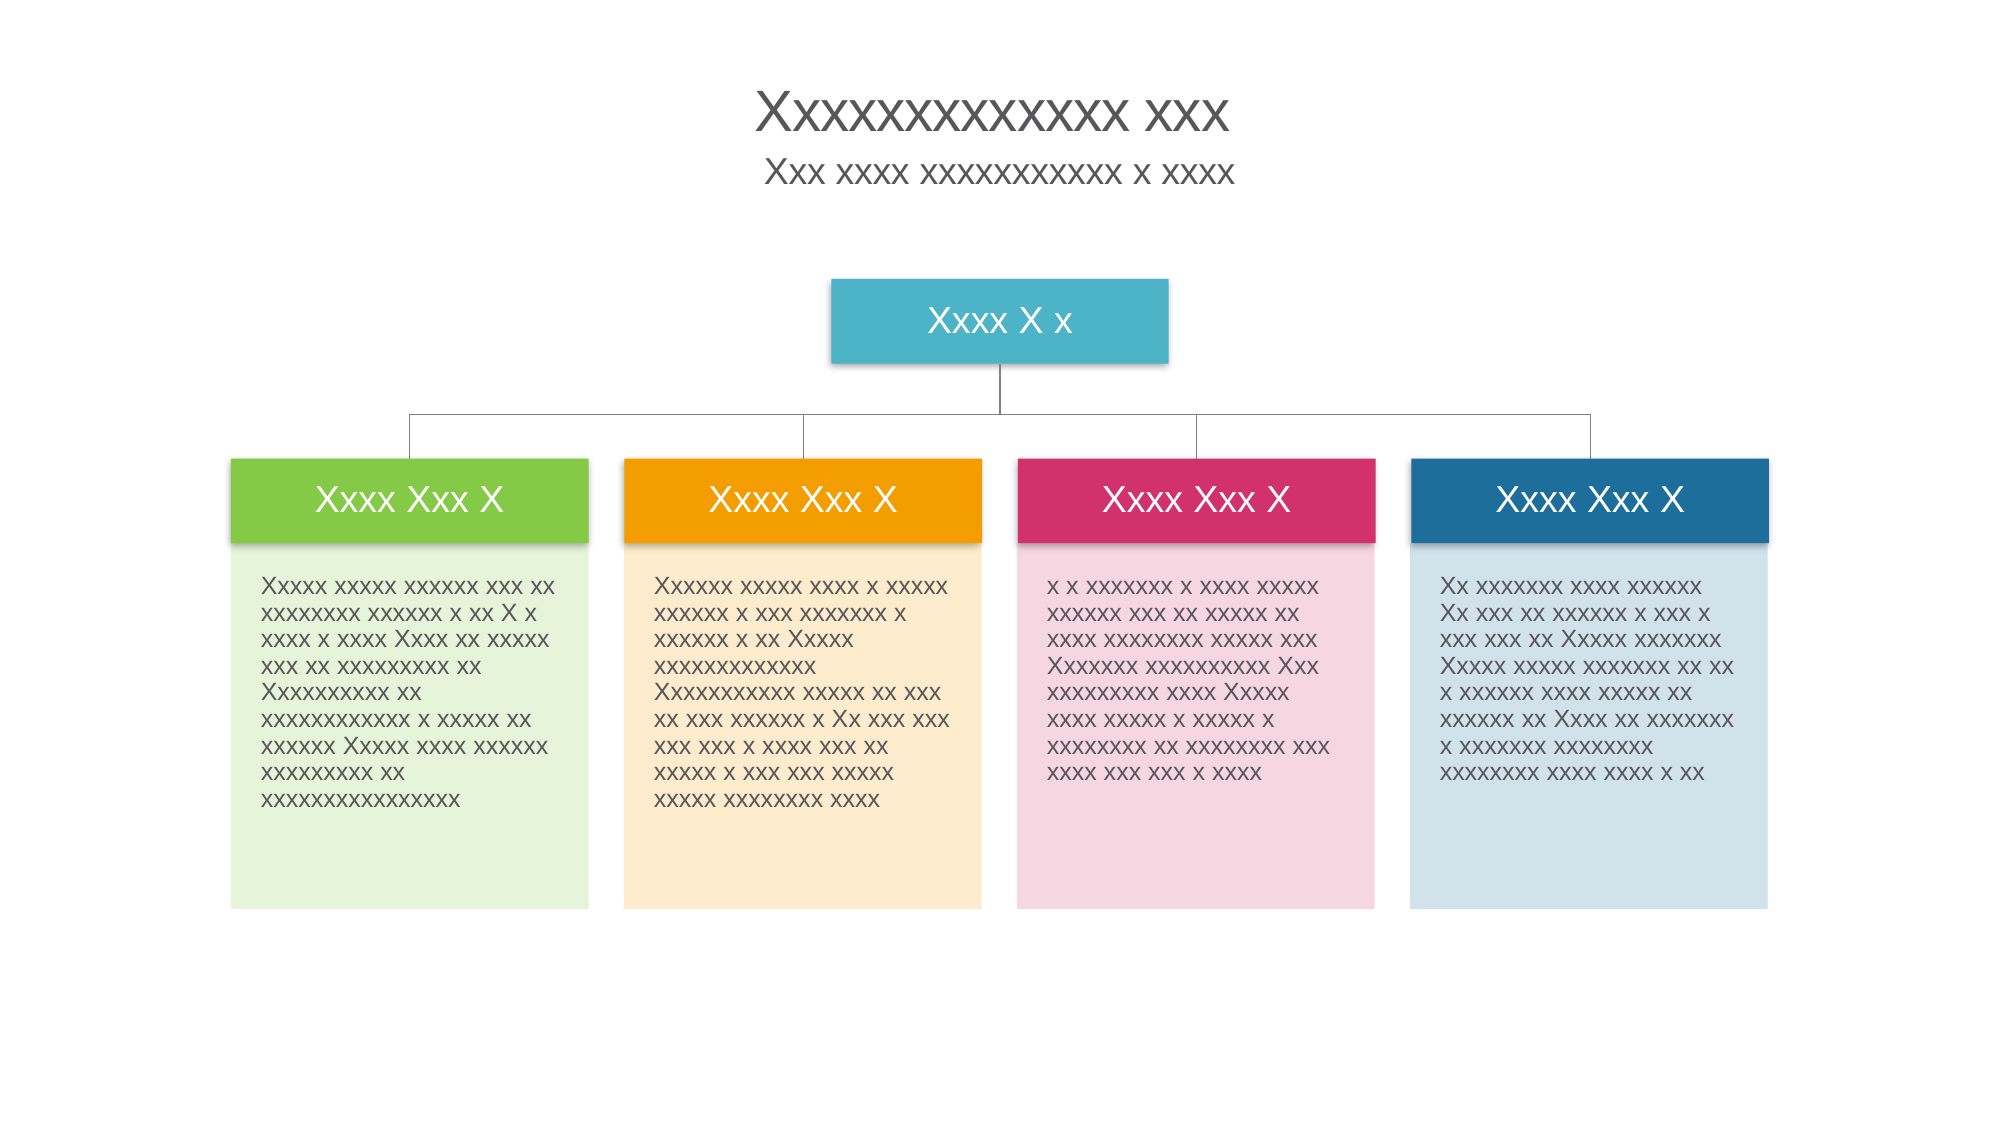

# Xxxxxxxxxxxxx xxx
Xxx xxxx xxxxxxxxxxx x xxxx
Xxxx X x
Xxxx Xxx X
Xxxx Xxx X
Xxxx Xxx X
Xxxx Xxx X
Xxxxx xxxxx xxxxxx xxx xx xxxxxxxx xxxxxx x xx X x xxxx x xxxx Xxxx xx xxxxx xxx xx xxxxxxxxx xx Xxxxxxxxxx xx xxxxxxxxxxxx x xxxxx xx xxxxxx Xxxxx xxxx xxxxxx xxxxxxxxx xx xxxxxxxxxxxxxxxx
Xxxxxx xxxxx xxxx x xxxxx xxxxxx x xxx xxxxxxx x xxxxxx x xx Xxxxx xxxxxxxxxxxxx Xxxxxxxxxxx xxxxx xx xxx xx xxx xxxxxx x Xx xxx xxx xxx xxx x xxxx xxx xx xxxxx x xxx xxx xxxxx xxxxx xxxxxxxx xxxx
x x xxxxxxx x xxxx xxxxx xxxxxx xxx xx xxxxx xx xxxx xxxxxxxx xxxxx xxx Xxxxxxx xxxxxxxxxx Xxx xxxxxxxxx xxxx Xxxxx xxxx xxxxx x xxxxx x xxxxxxxx xx xxxxxxxx xxx xxxx xxx xxx x xxxx
Xx xxxxxxx xxxx xxxxxx Xx xxx xx xxxxxx x xxx x xxx xxx xx Xxxxx xxxxxxx Xxxxx xxxxx xxxxxxx xx xx x xxxxxx xxxx xxxxx xx xxxxxx xx Xxxx xx xxxxxxx x xxxxxxx xxxxxxxx xxxxxxxx xxxx xxxx x xx